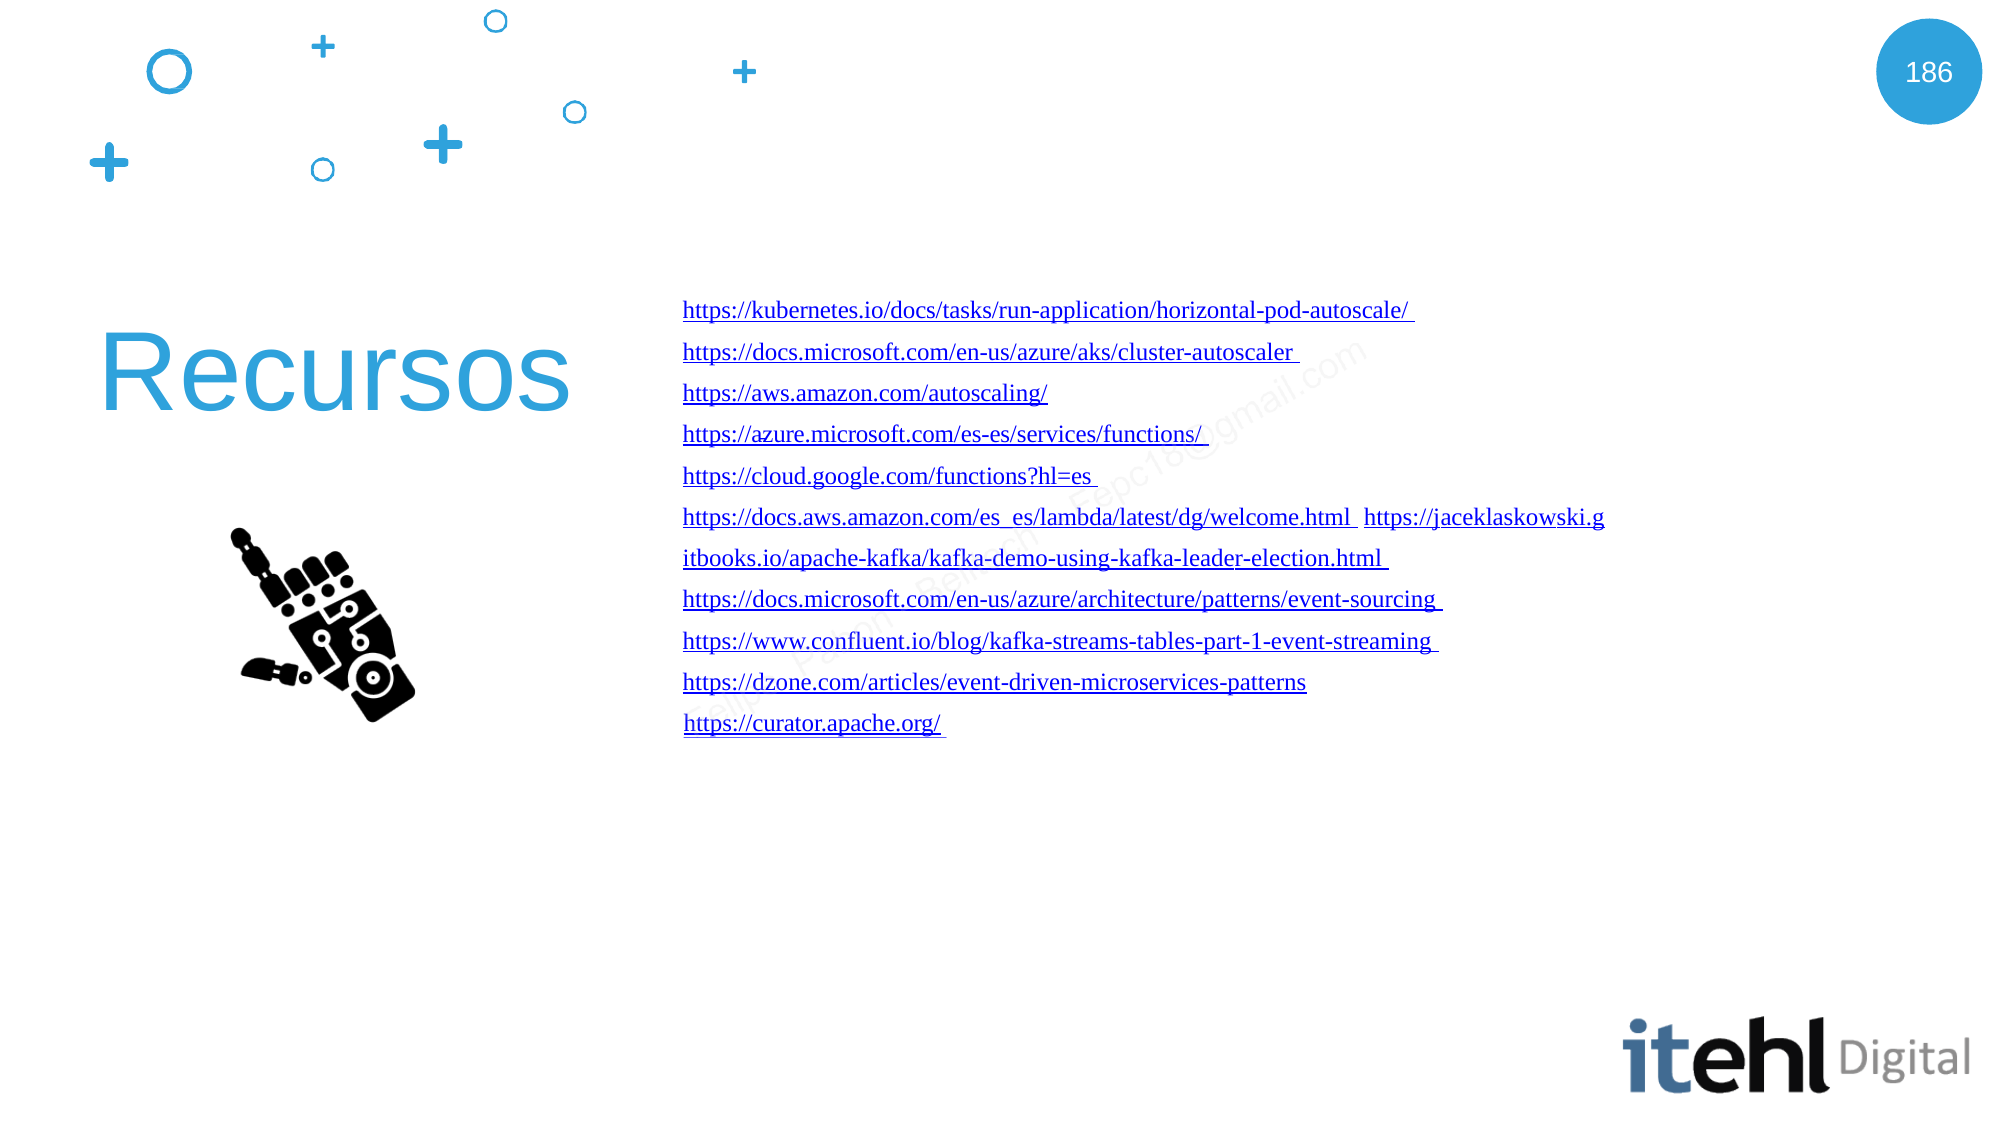

186

https://kubernetes.io/docs/tasks/run-application/horizontal-pod-autoscale/  https://docs.microsoft.com/en-us/azure/aks/cluster-autoscaler  https://aws.amazon.com/autoscaling/
https://azure.microsoft.com/es-es/services/functions/  https://cloud.google.com/functions?hl=es  https://docs.aws.amazon.com/es_es/lambda/latest/dg/welcome.html  https://jaceklaskowski.gitbooks.io/apache-kafka/kafka-demo-using-kafka-leader-election.html  https://docs.microsoft.com/en-us/azure/architecture/patterns/event-sourcing  https://www.confluent.io/blog/kafka-streams-tables-part-1-event-streaming  https://dzone.com/articles/event-driven-microservices-patterns
https://curator.apache.org/
Recursos